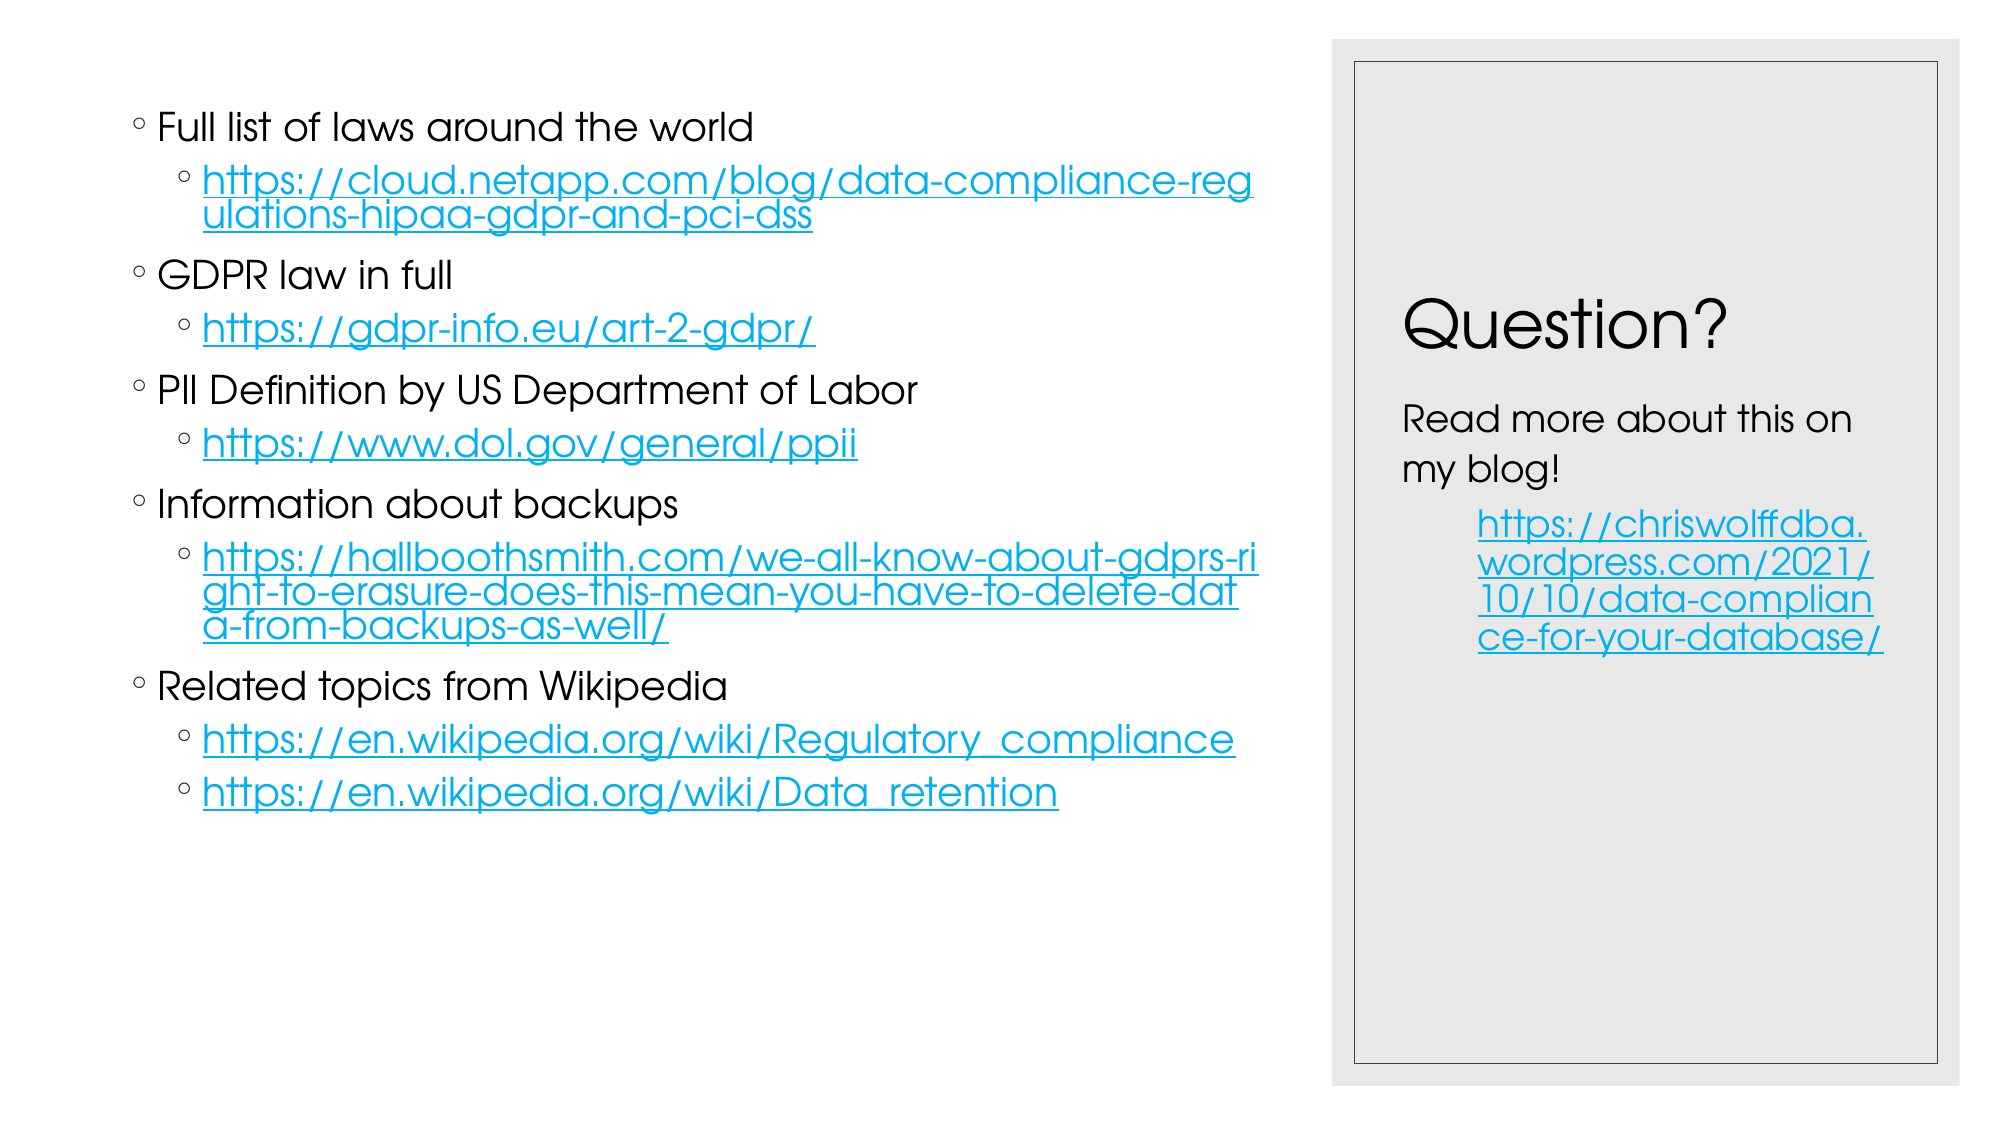

# Question?
Full list of laws around the world
https://cloud.netapp.com/blog/data-compliance-regulations-hipaa-gdpr-and-pci-dss
GDPR law in full
https://gdpr-info.eu/art-2-gdpr/
PII Definition by US Department of Labor
https://www.dol.gov/general/ppii
Information about backups
https://hallboothsmith.com/we-all-know-about-gdprs-right-to-erasure-does-this-mean-you-have-to-delete-data-from-backups-as-well/
Related topics from Wikipedia
https://en.wikipedia.org/wiki/Regulatory_compliance
https://en.wikipedia.org/wiki/Data_retention
Read more about this on my blog!
https://chriswolffdba.wordpress.com/2021/10/10/data-compliance-for-your-database/